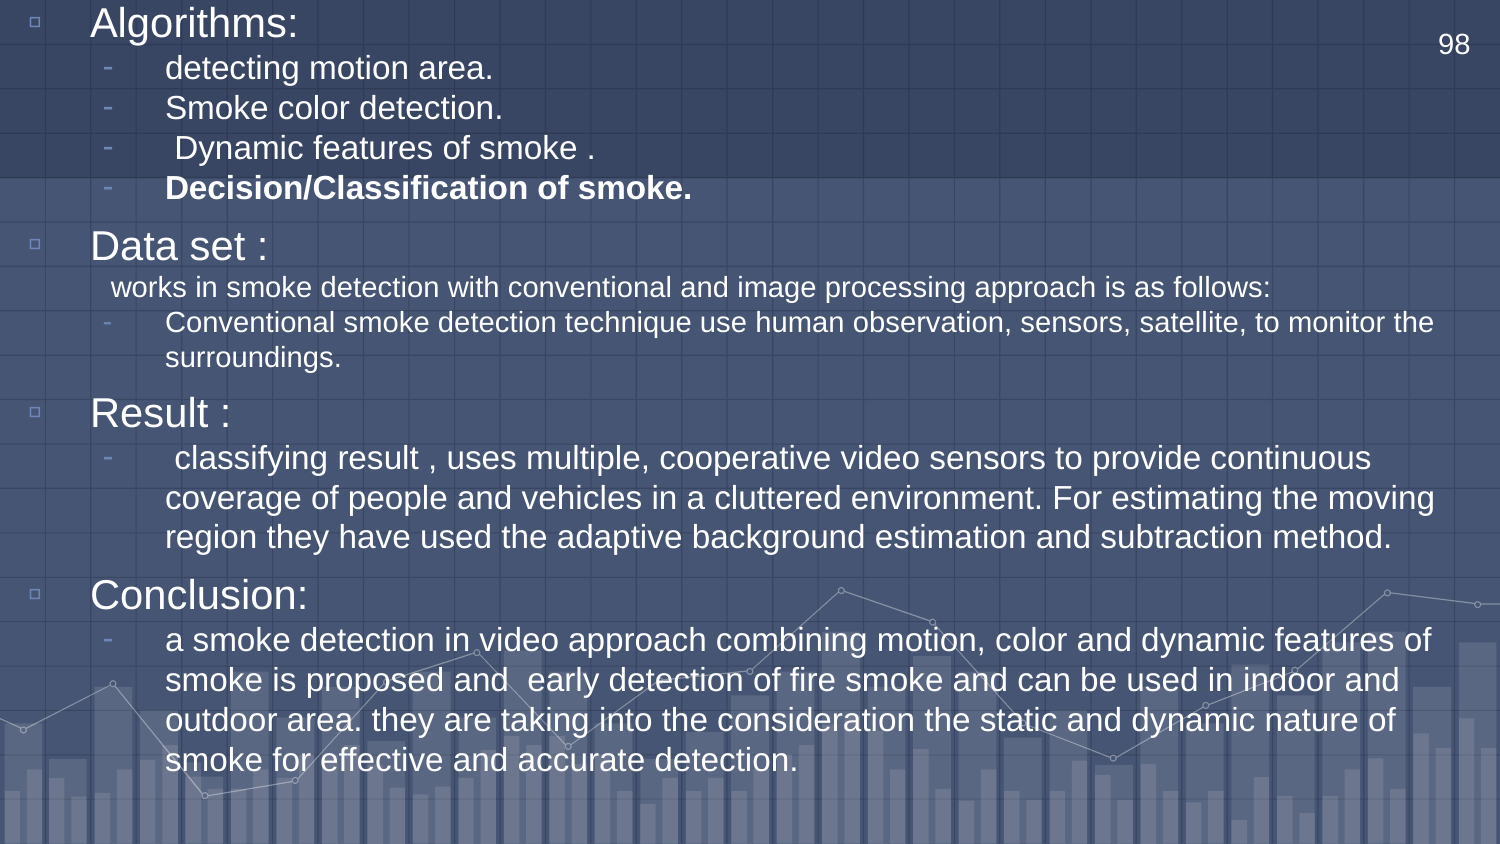

Algorithms:
detecting motion area.
Smoke color detection.
 Dynamic features of smoke .
Decision/Classification of smoke.
Data set :
 works in smoke detection with conventional and image processing approach is as follows:
Conventional smoke detection technique use human observation, sensors, satellite, to monitor the surroundings.
Result :
 classifying result , uses multiple, cooperative video sensors to provide continuous coverage of people and vehicles in a cluttered environment. For estimating the moving region they have used the adaptive background estimation and subtraction method.
Conclusion:
a smoke detection in video approach combining motion, color and dynamic features of smoke is proposed and  early detection of fire smoke and can be used in indoor and outdoor area. they are taking into the consideration the static and dynamic nature of smoke for effective and accurate detection.

98